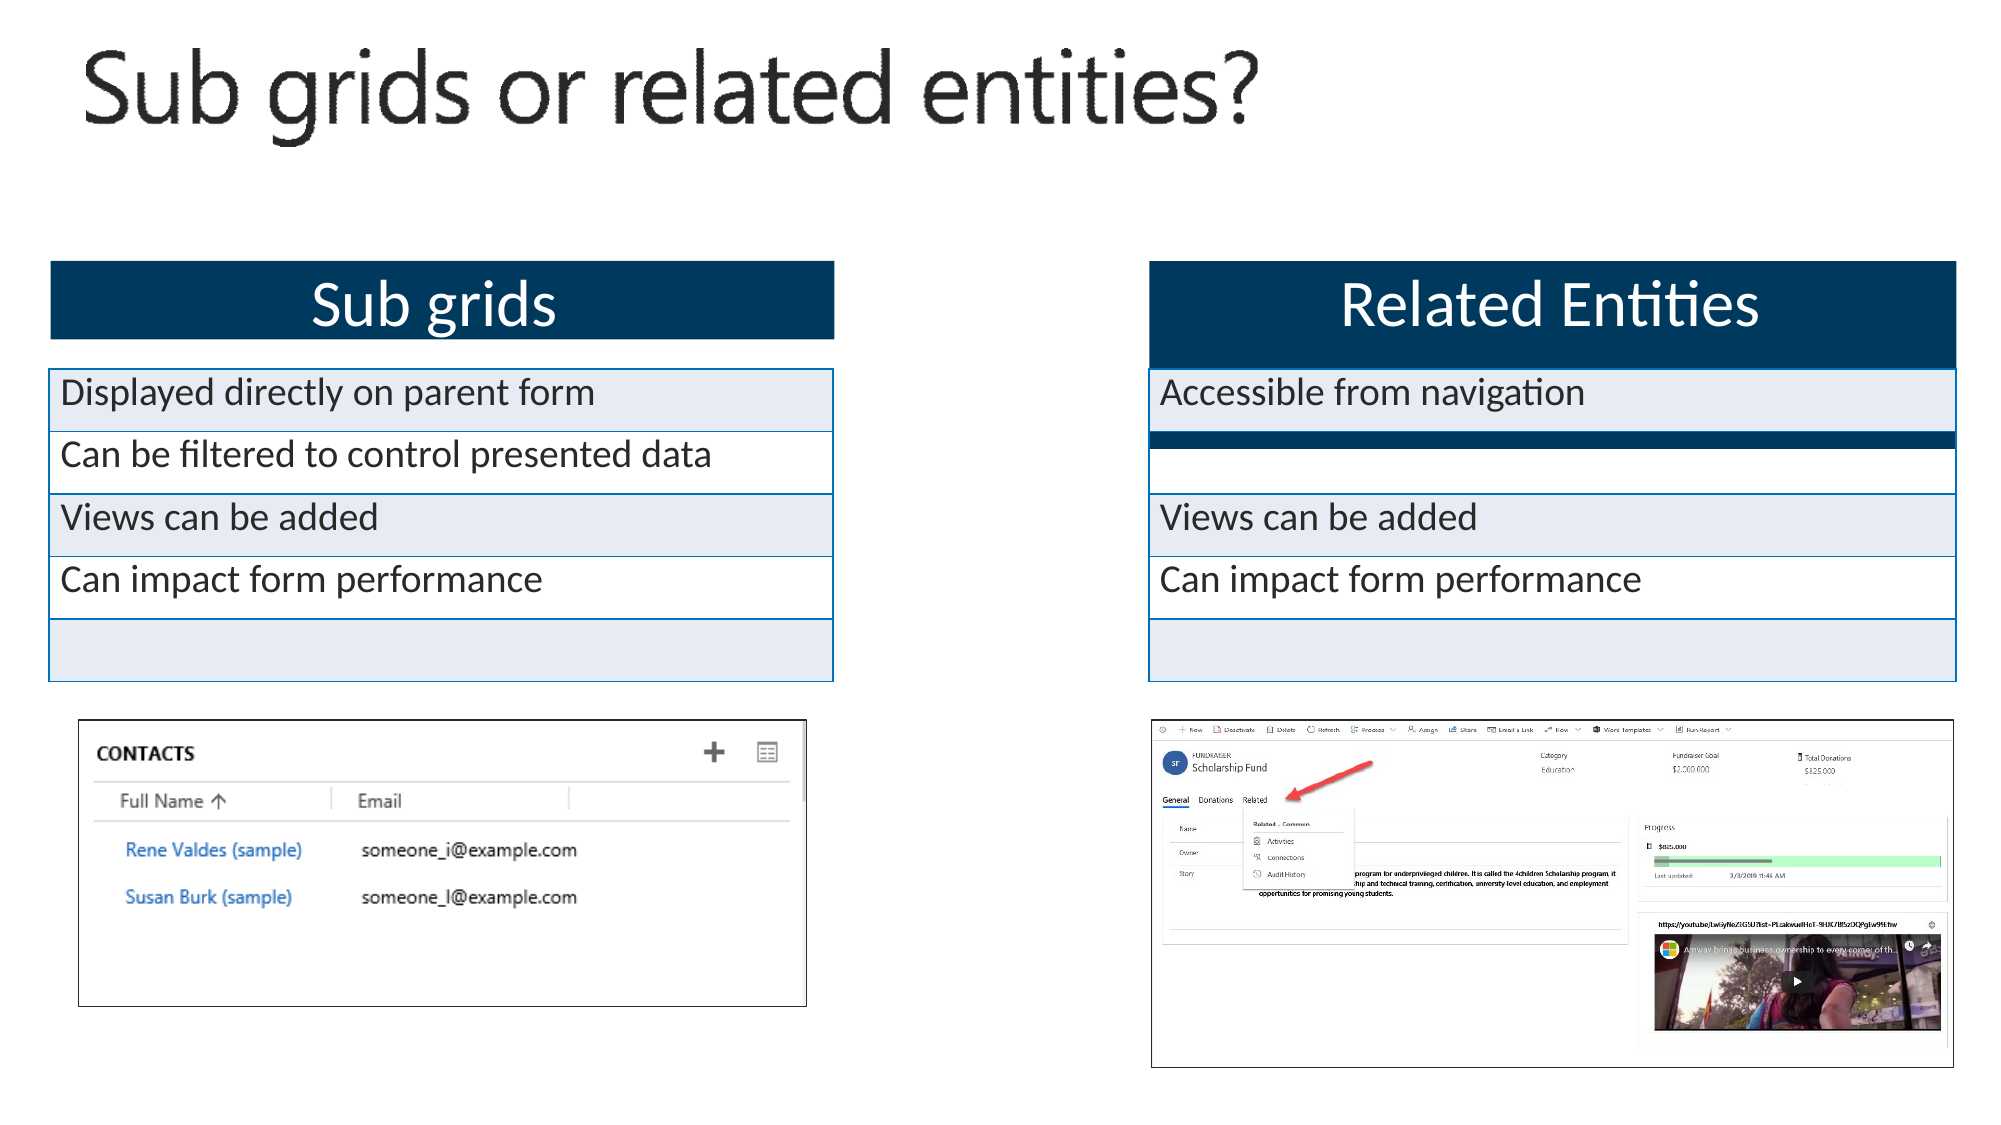

Sub grids
# Related Entities
| Displayed directly on parent form |
| --- |
| Can be filtered to control presented data |
| Views can be added |
| Can impact form performance |
|  |
| Accessible from navigation |
| --- |
|  |
| Views can be added |
| Can impact form performance |
|  |